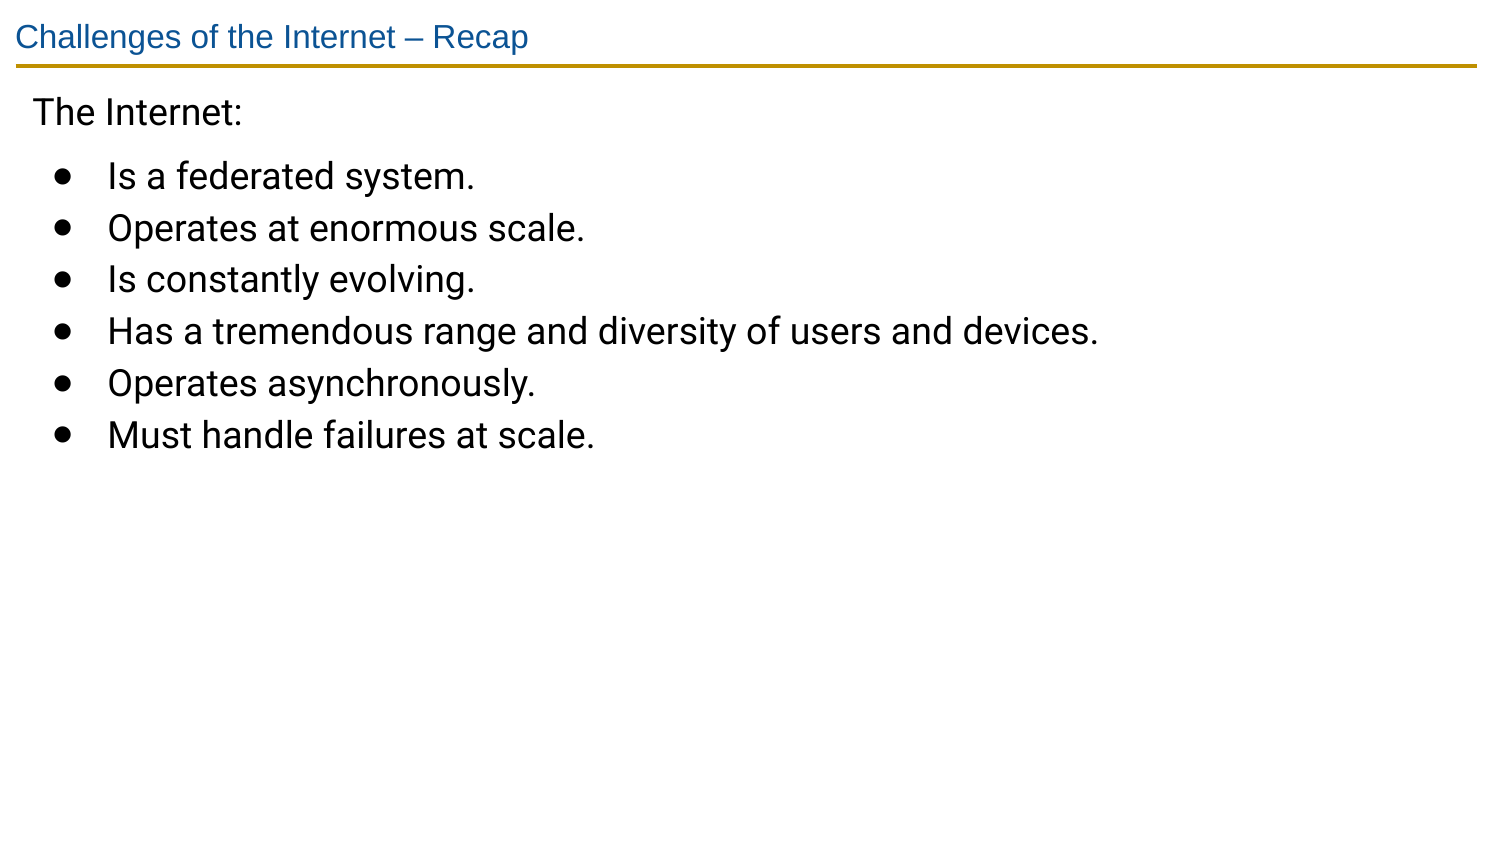

# Challenges of the Internet – Recap
The Internet:
Is a federated system.
Operates at enormous scale.
Is constantly evolving.
Has a tremendous range and diversity of users and devices.
Operates asynchronously.
Must handle failures at scale.